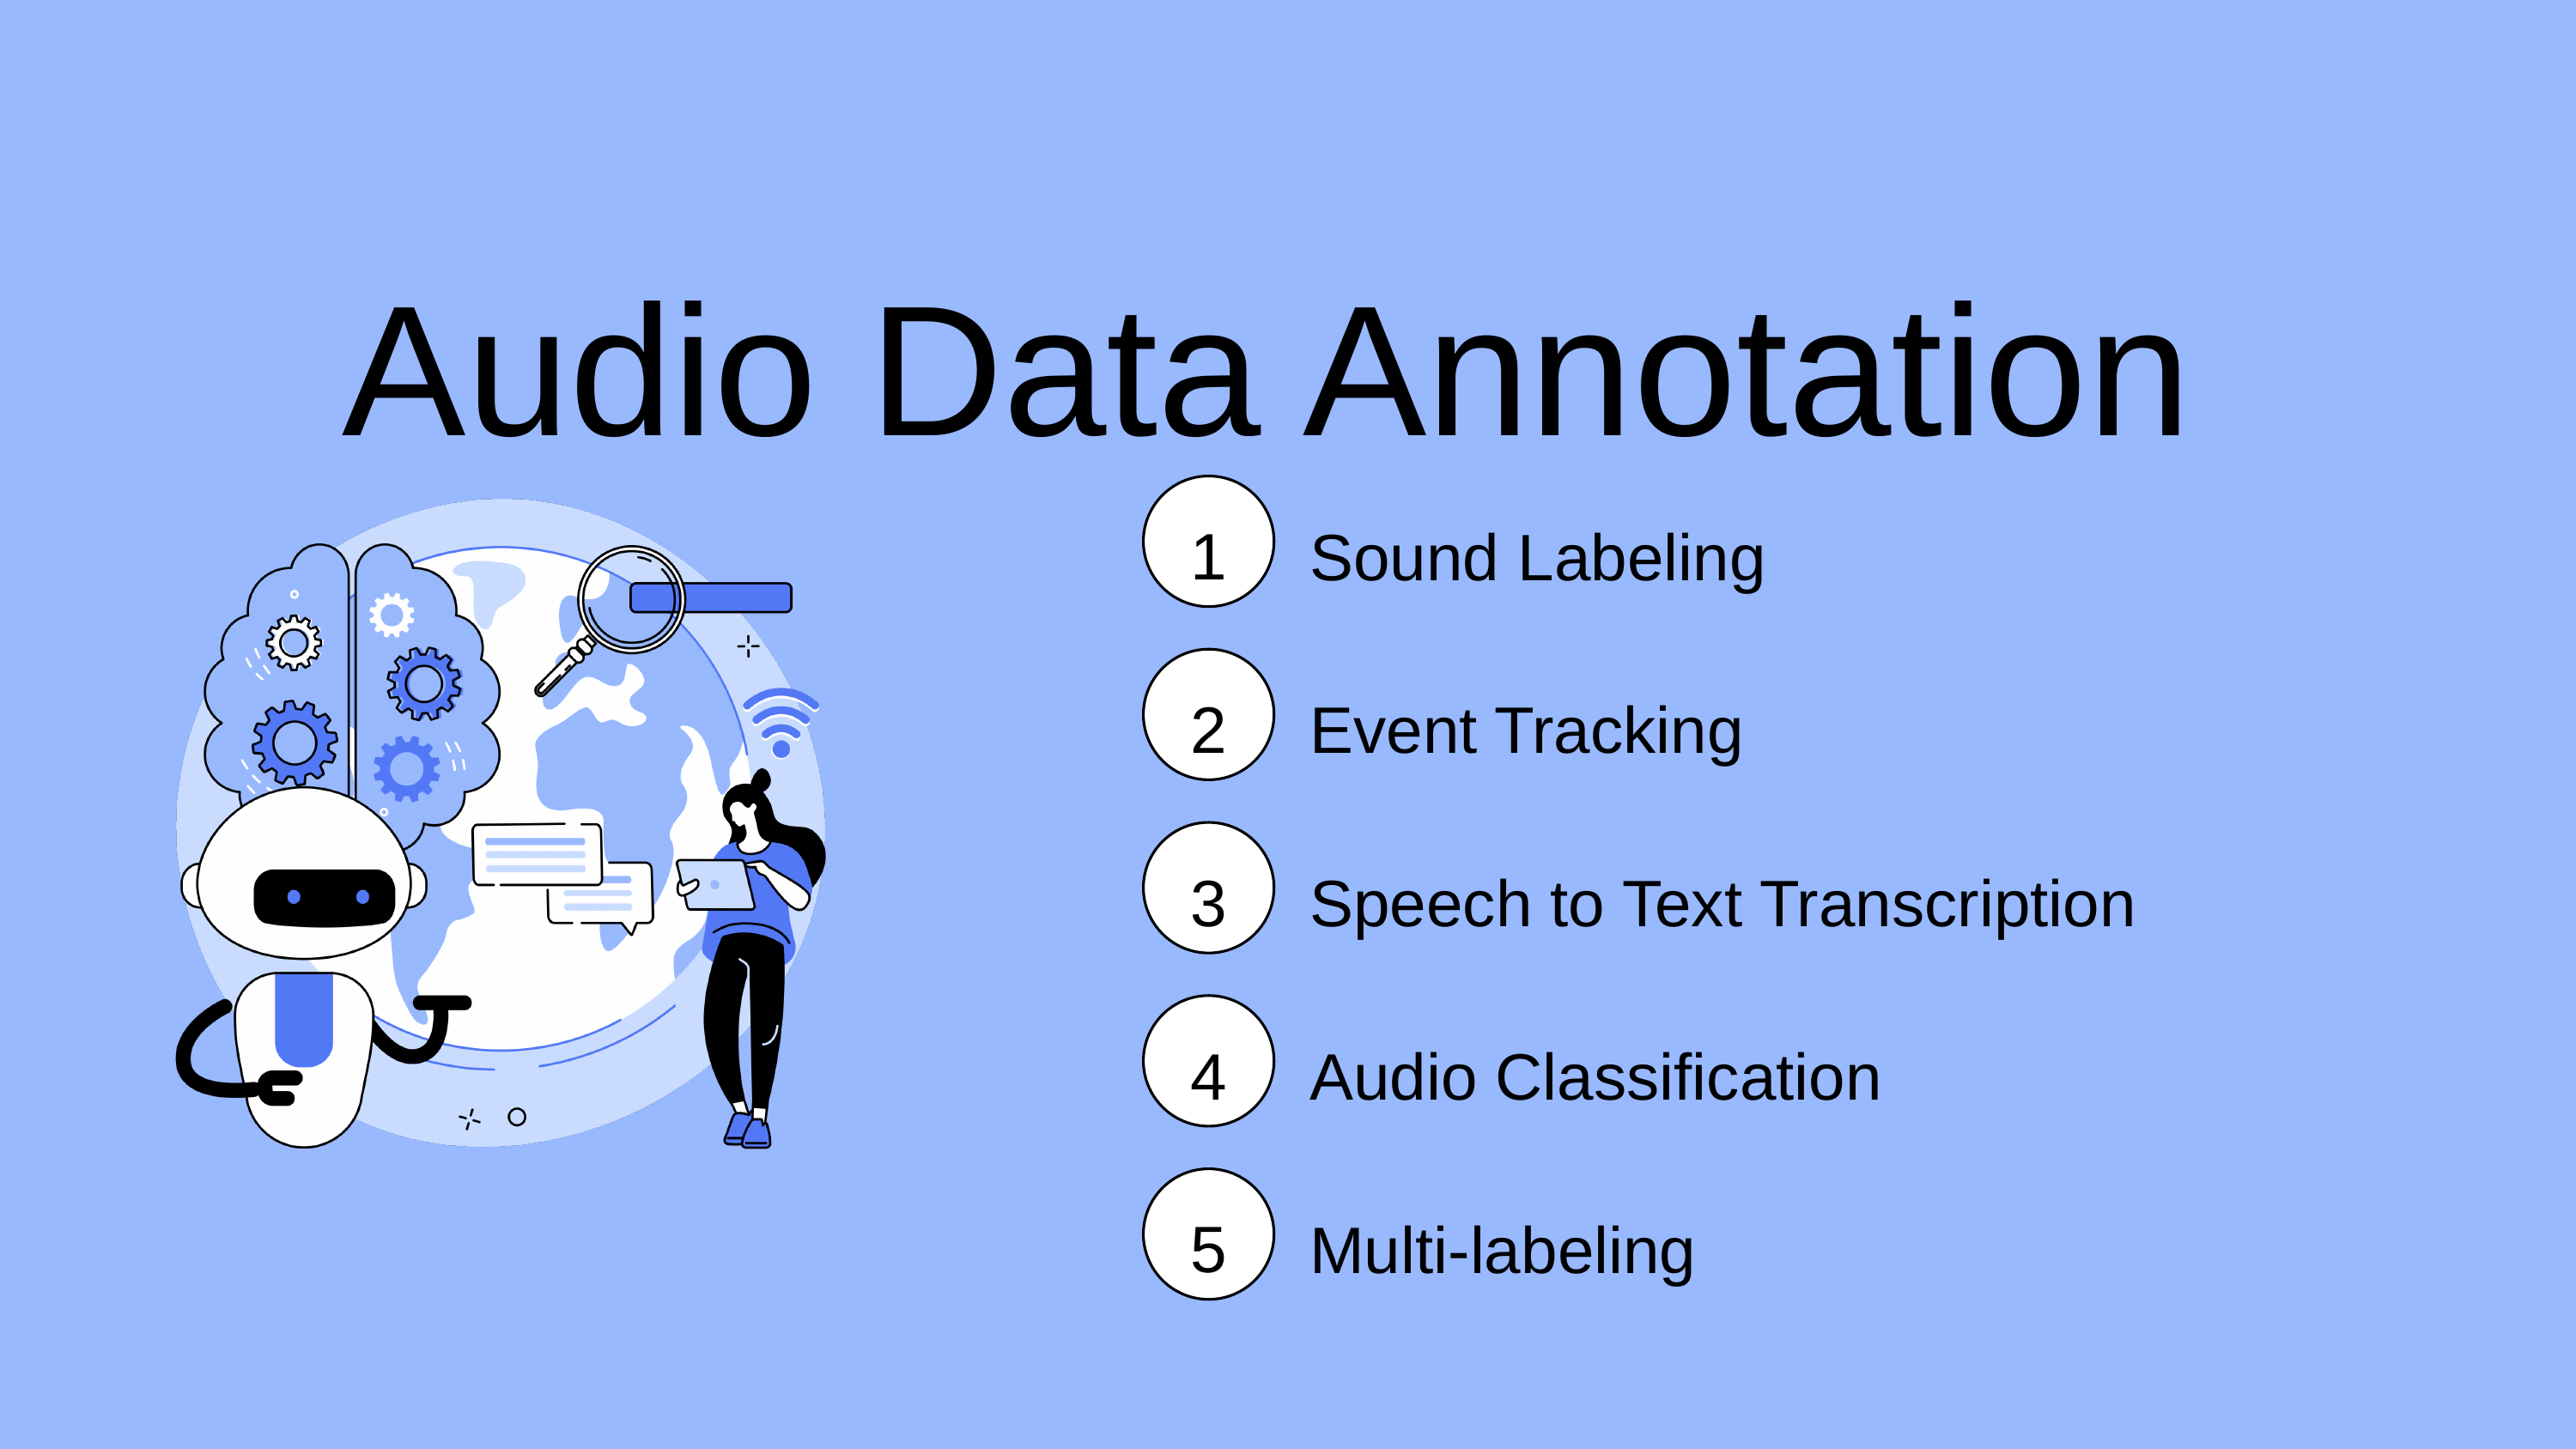

Audio Data Annotation
1
Sound Labeling

2
Event Tracking

3
Speech to Text Transcription

4
Audio Classification

5
Multi-labeling